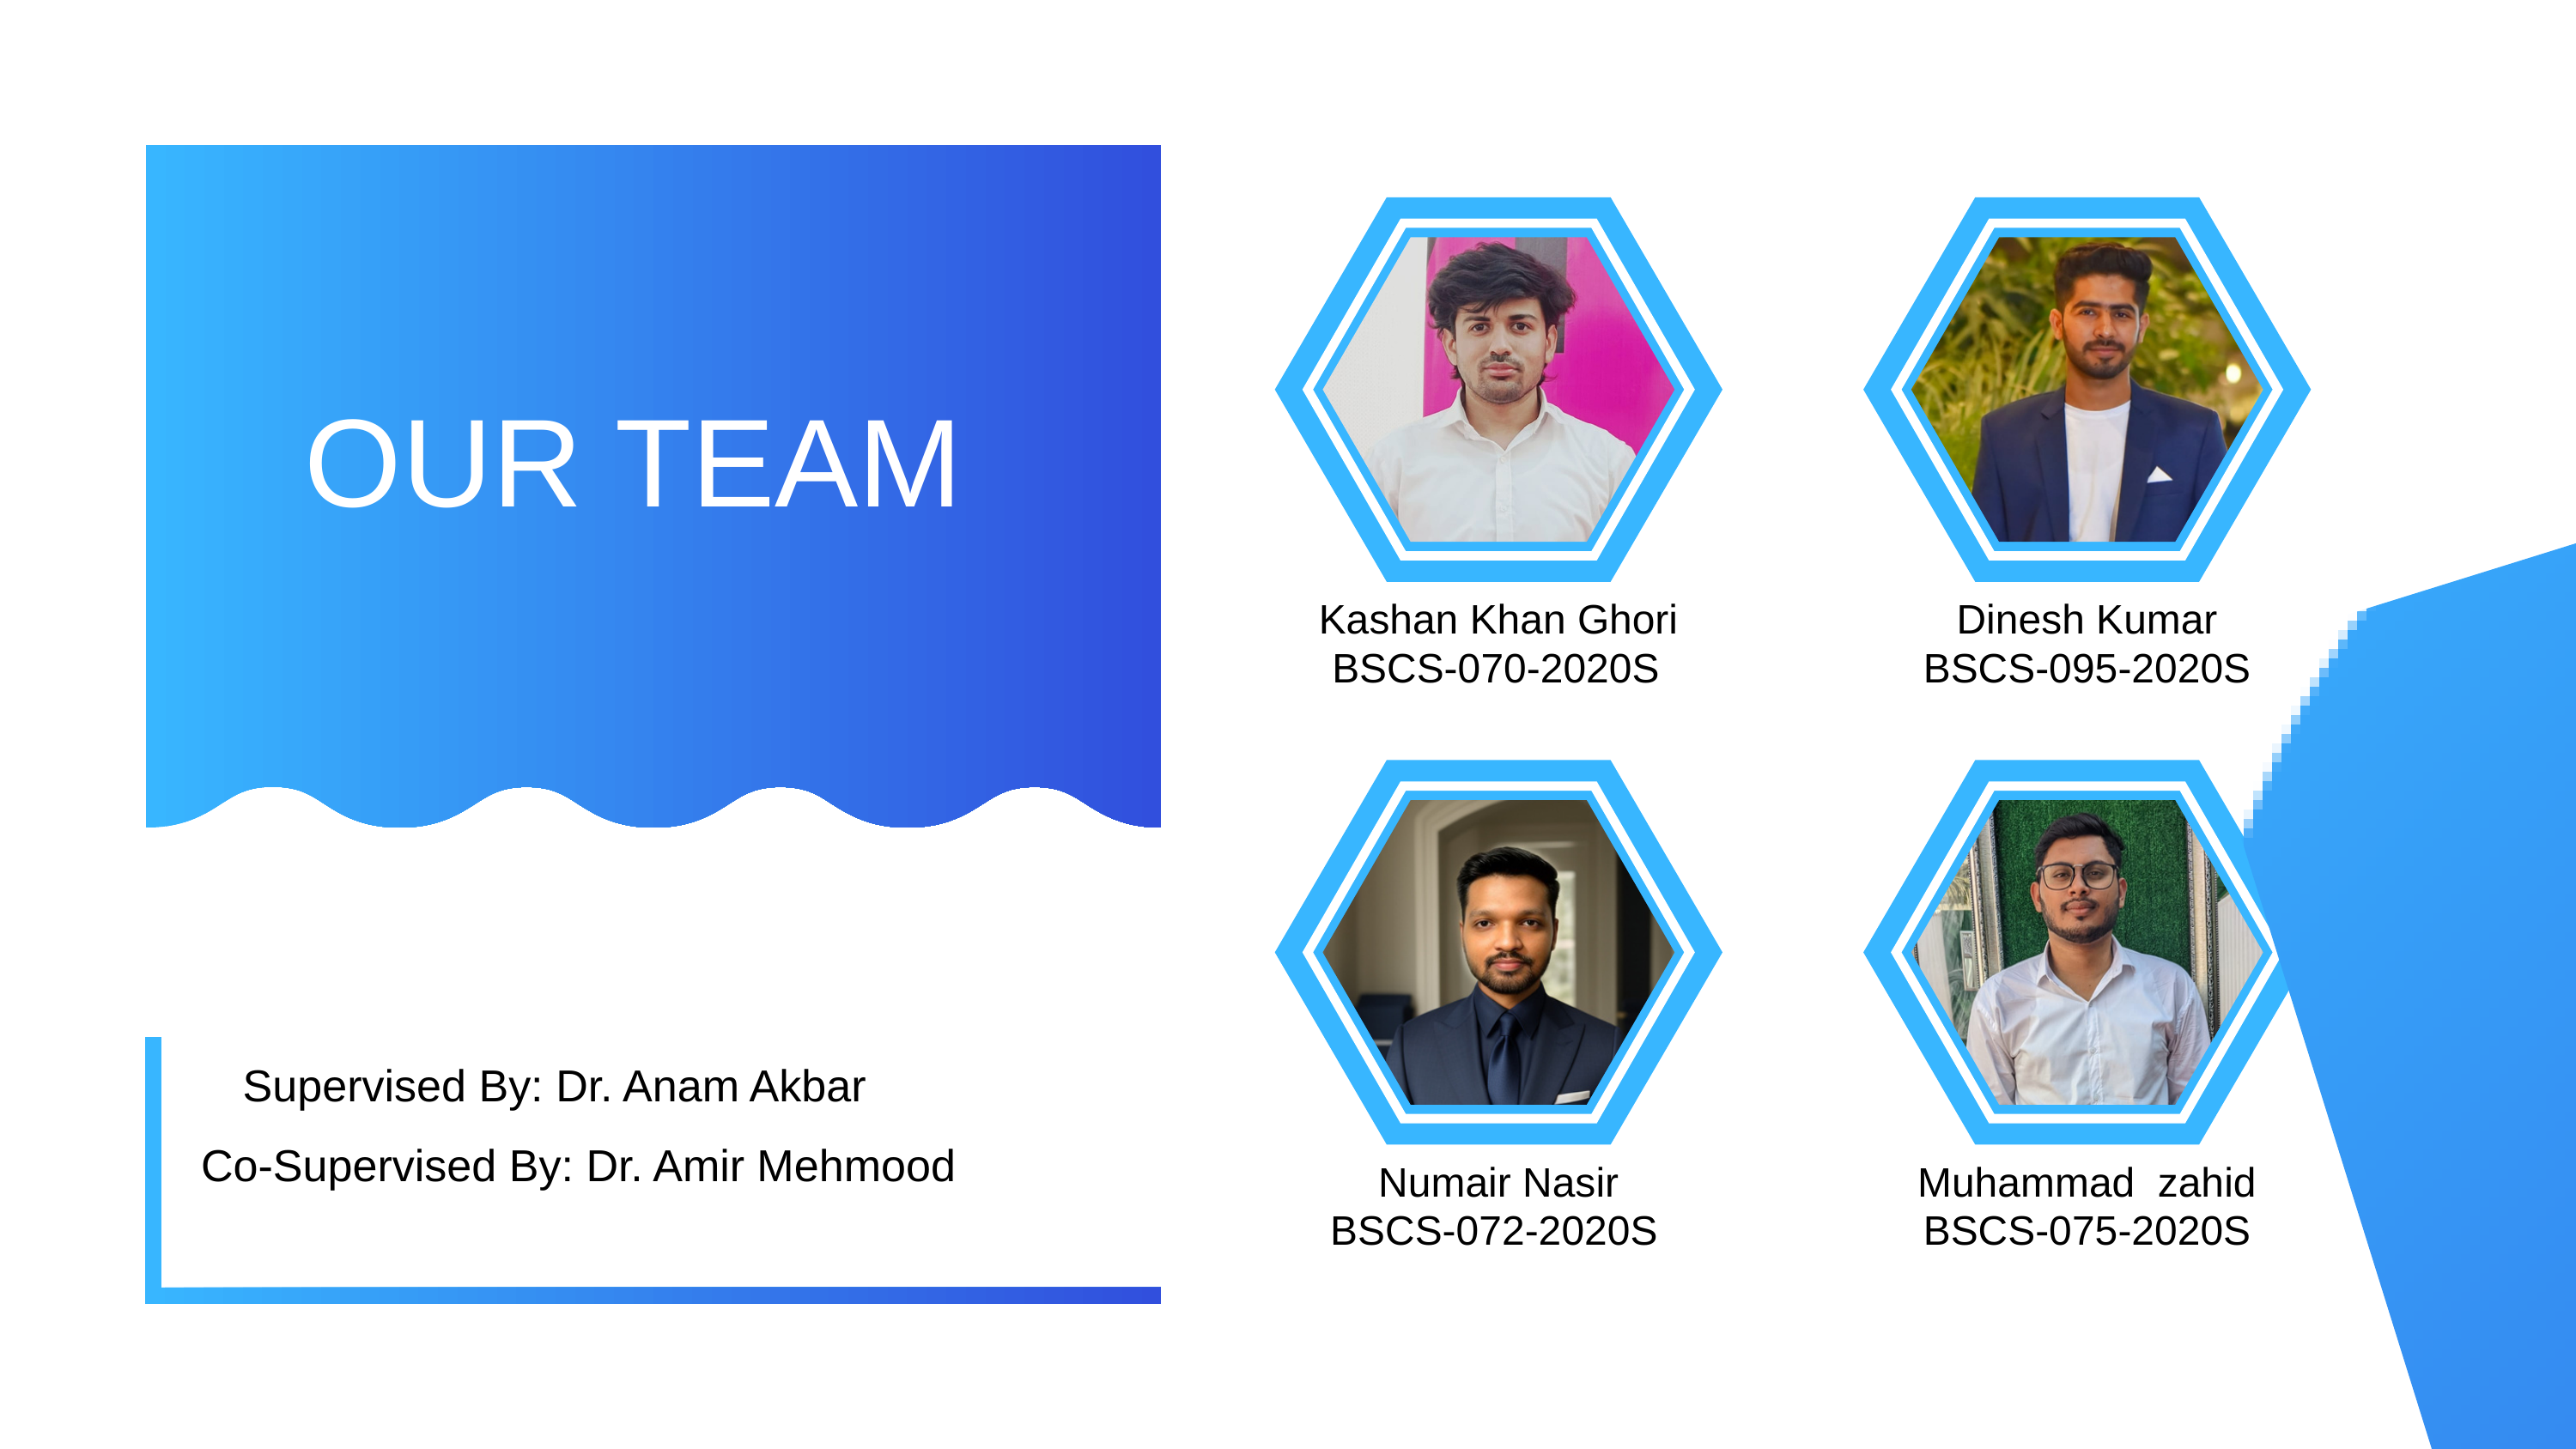

OUR TEAM

Kashan Khan Ghori
Dinesh Kumar
BSCS-070-2020S
BSCS-095-2020S

Supervised By: Dr. Anam Akbar
Co-Supervised By: Dr. Amir Mehmood
Numair Nasir
Muhammad  zahid
BSCS-072-2020S
BSCS-075-2020S